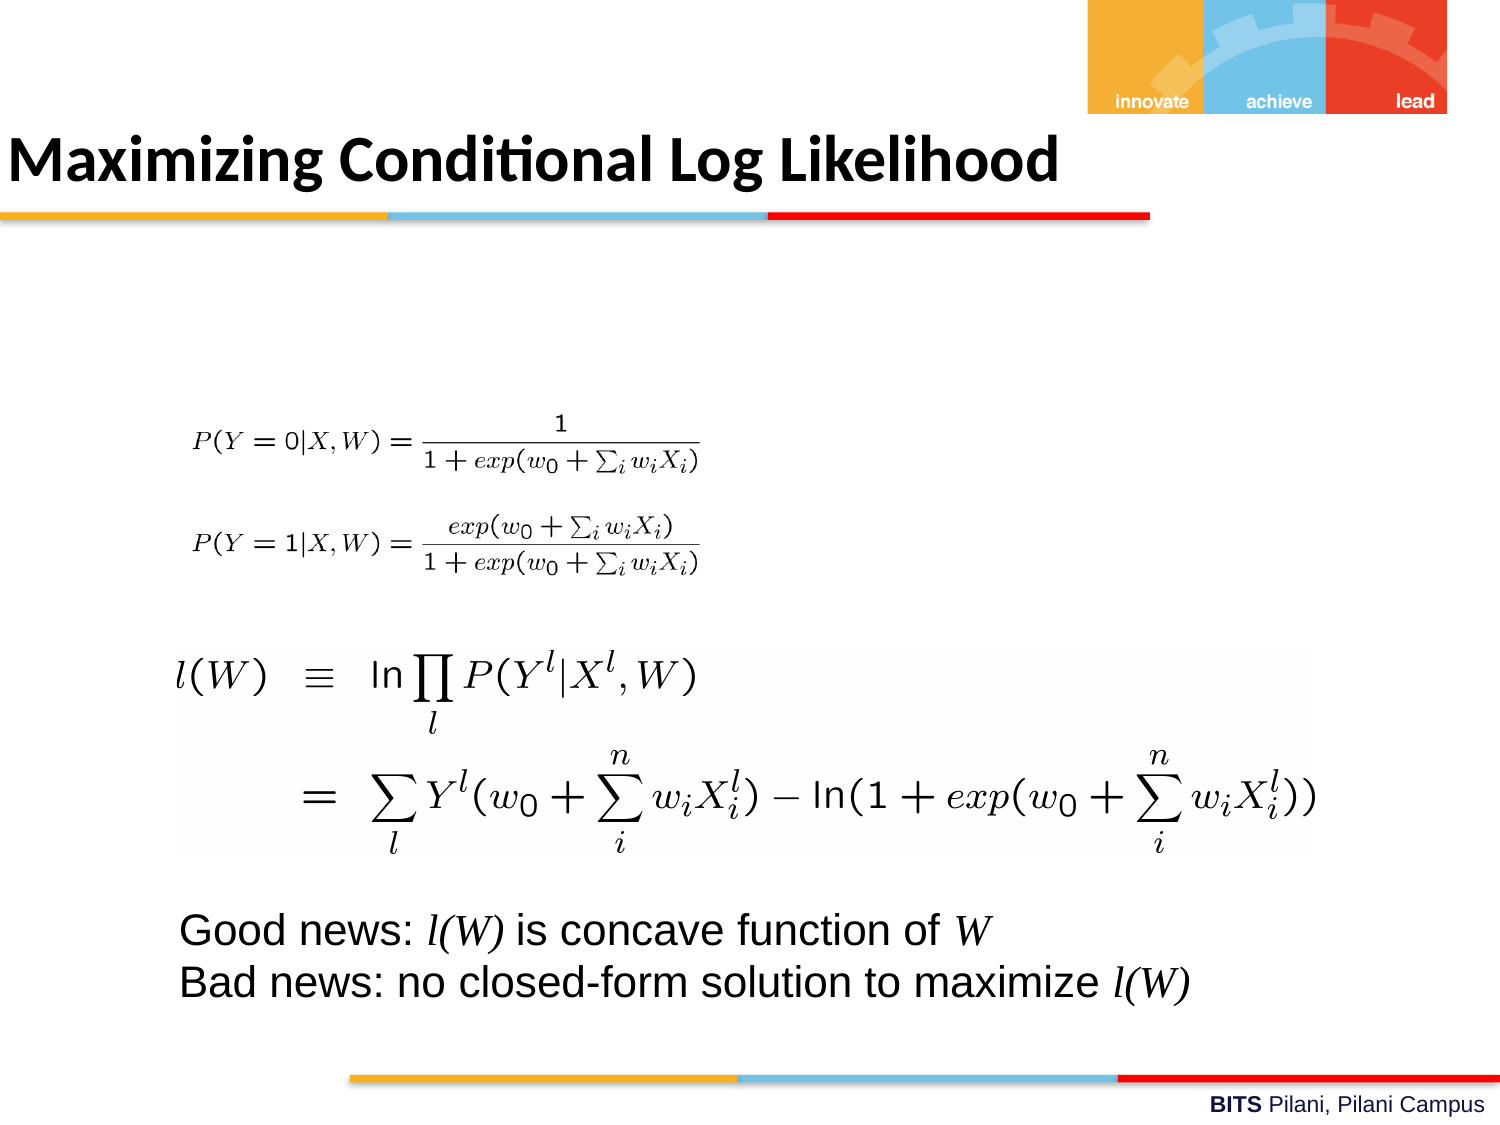

# Maximizing Conditional Log Likelihood

Good news: l(W) is concave function of W
Bad news: no closed-form solution to maximize l(W)